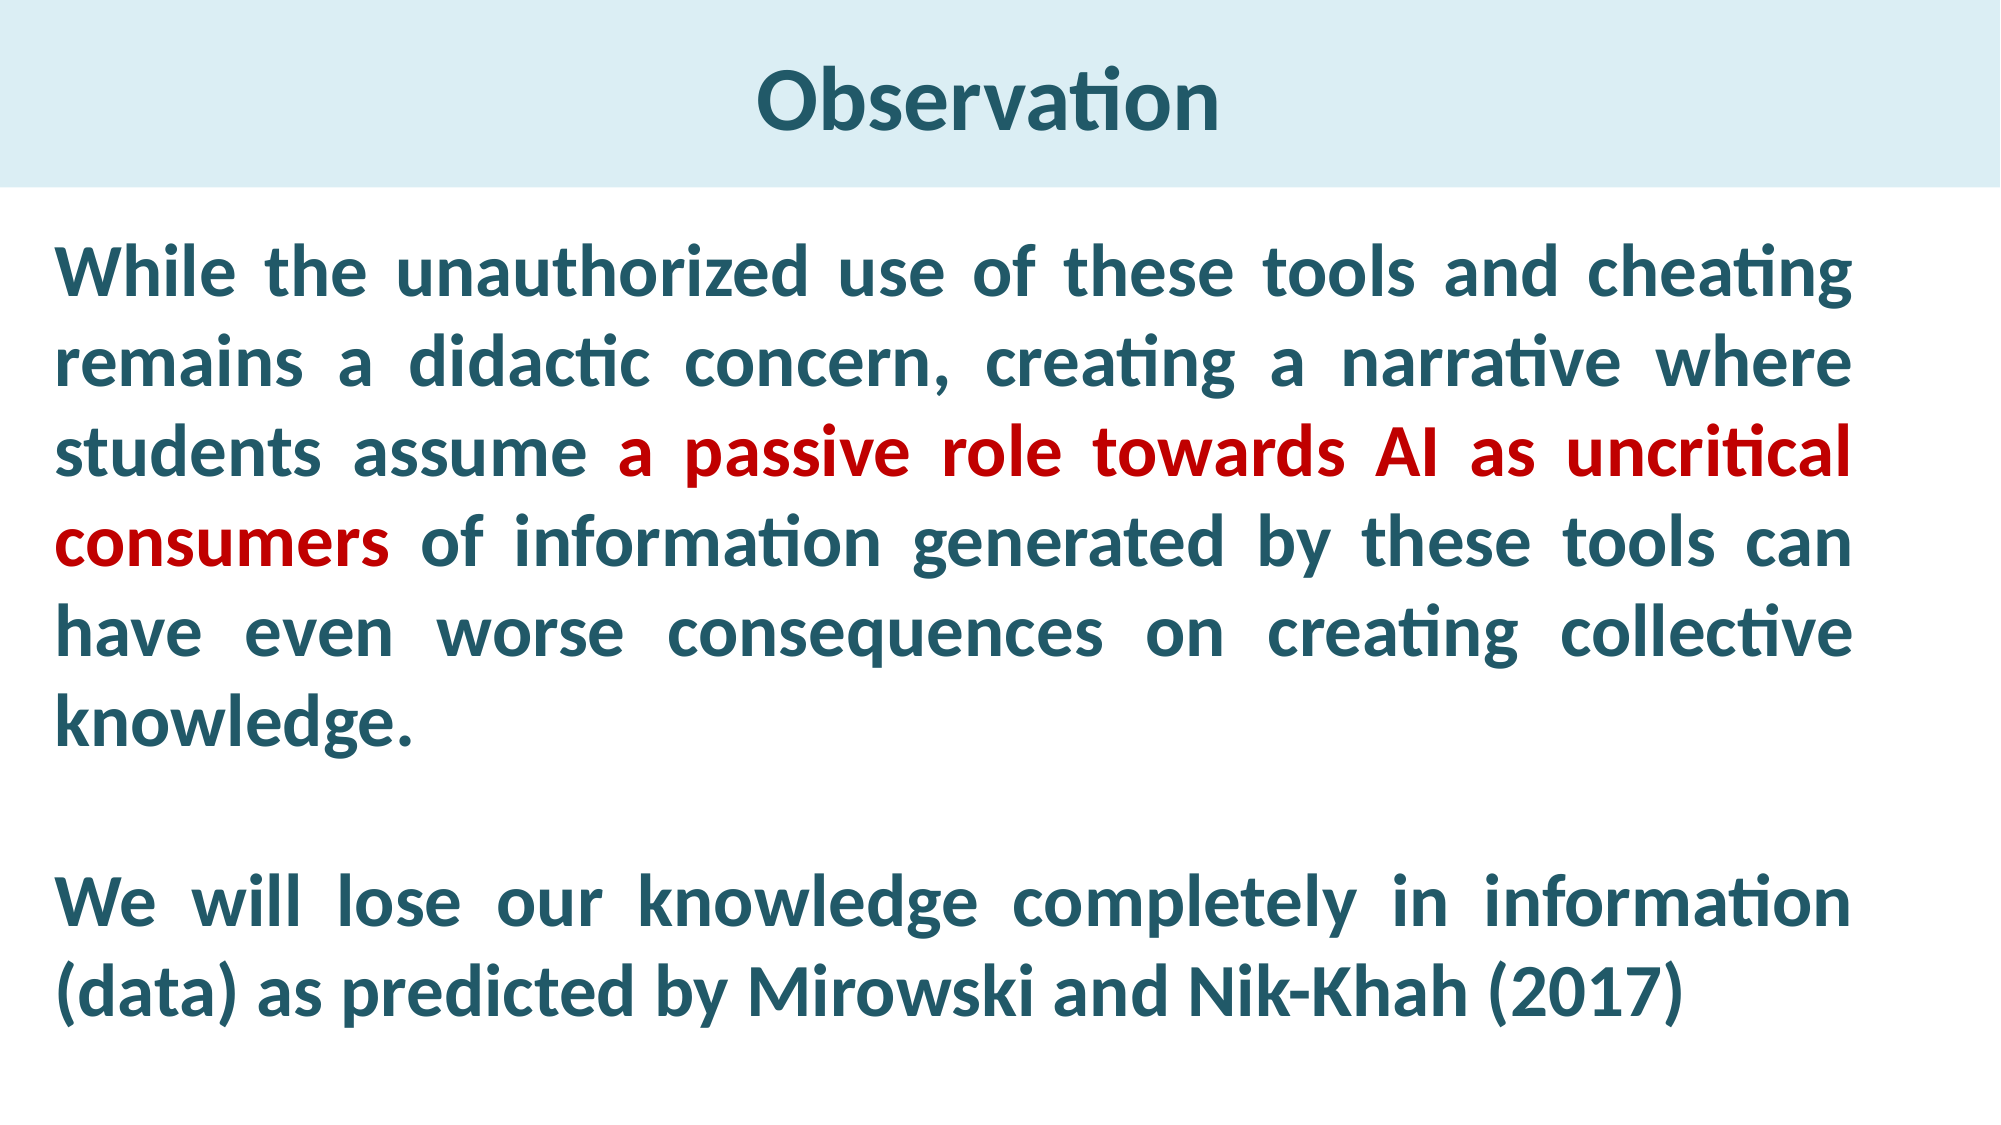

# Observation
While the unauthorized use of these tools and cheating remains a didactic concern, creating a narrative where students assume a passive role towards AI as uncritical consumers of information generated by these tools can have even worse consequences on creating collective knowledge.

We will lose our knowledge completely in information (data) as predicted by Mirowski and Nik-Khah (2017)